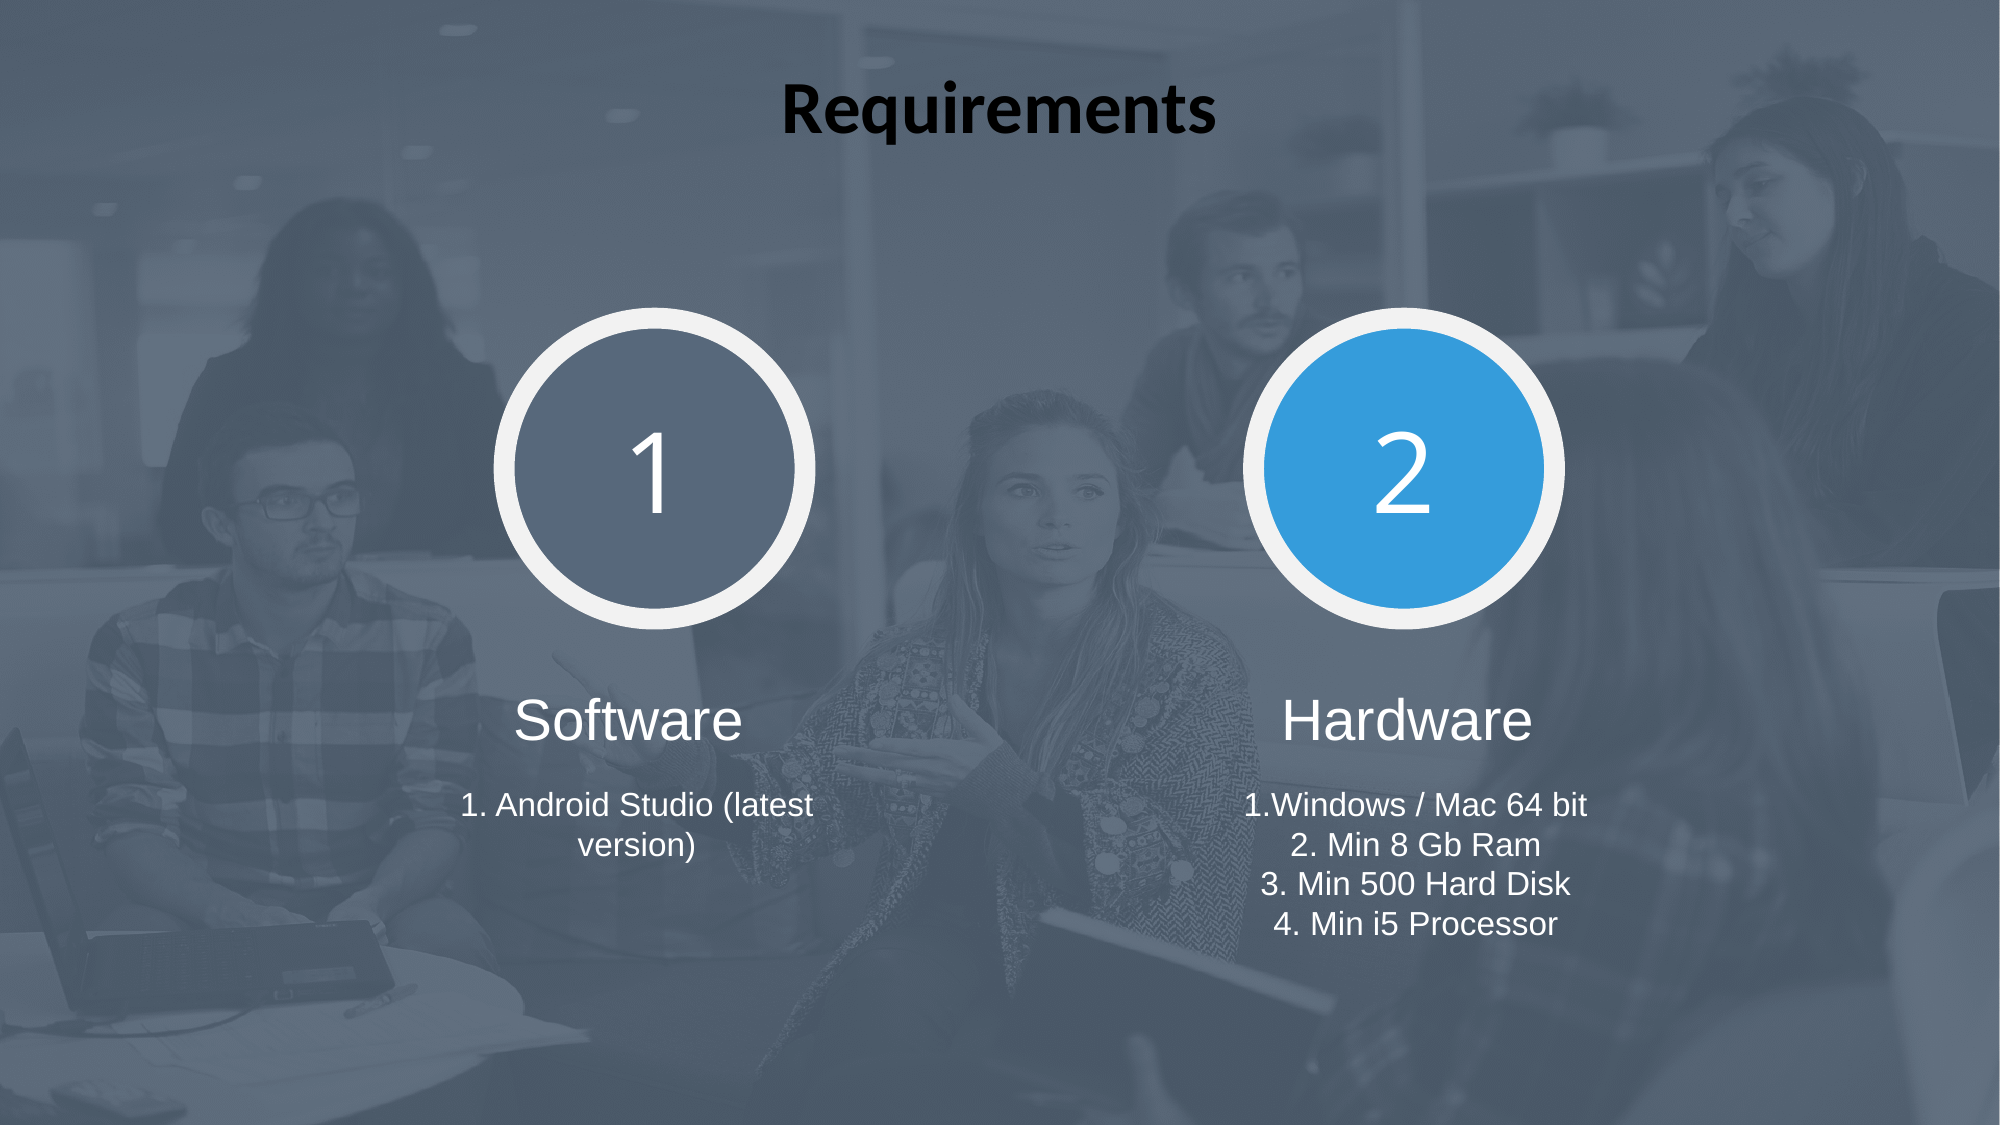

# Requirements
1
2
Software
Hardware
1. Android Studio (latest version)
1.Windows / Mac 64 bit
2. Min 8 Gb Ram
3. Min 500 Hard Disk
4. Min i5 Processor